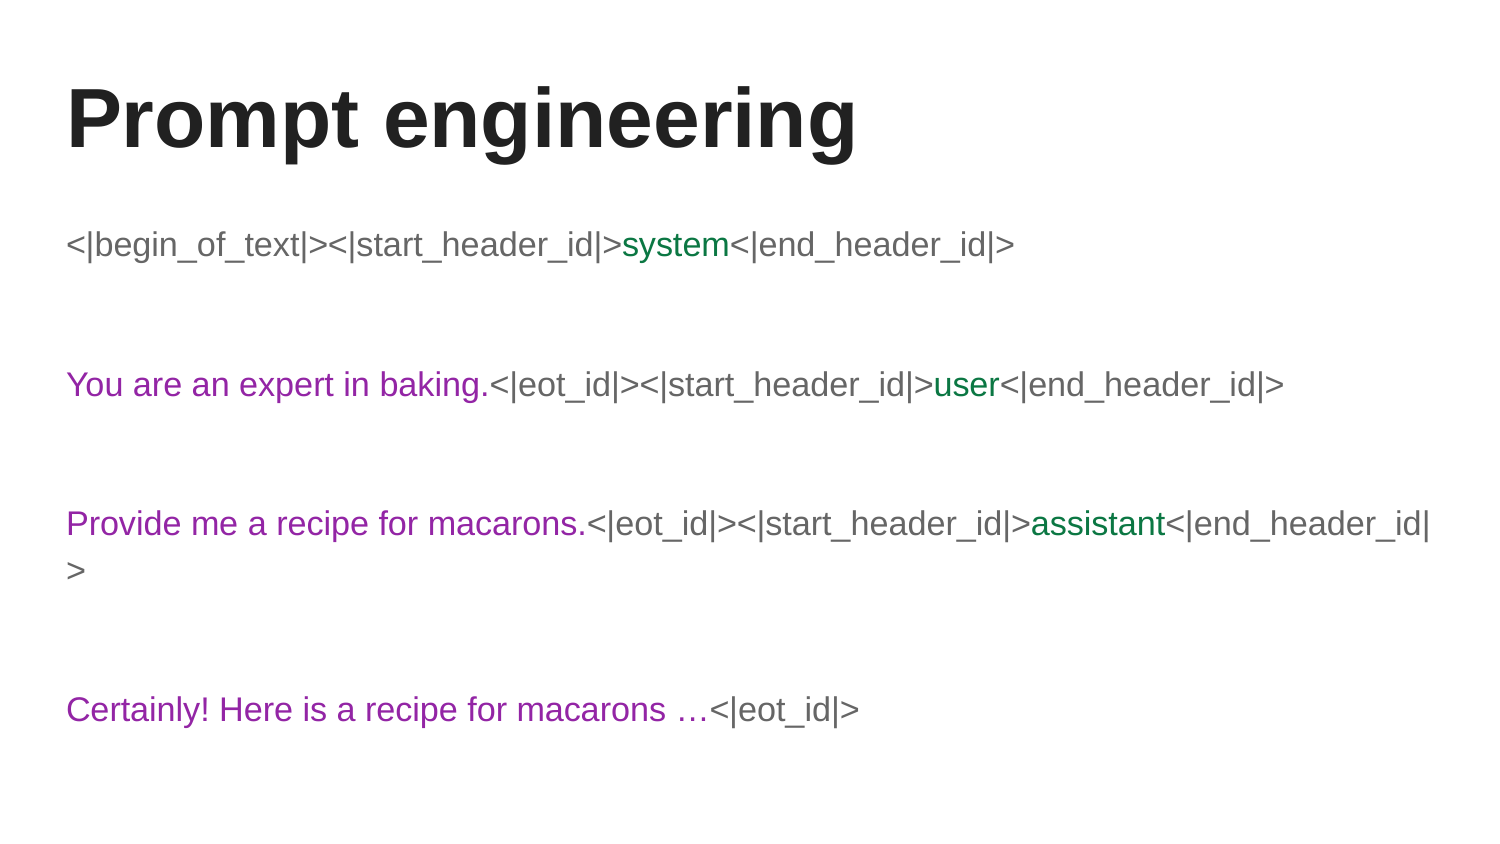

# Prompt engineering
<|begin_of_text|><|start_header_id|>system<|end_header_id|>

You are an expert in baking.<|eot_id|><|start_header_id|>user<|end_header_id|>

Provide me a recipe for macarons.<|eot_id|><|start_header_id|>assistant<|end_header_id|>

Certainly! Here is a recipe for macarons …<|eot_id|>